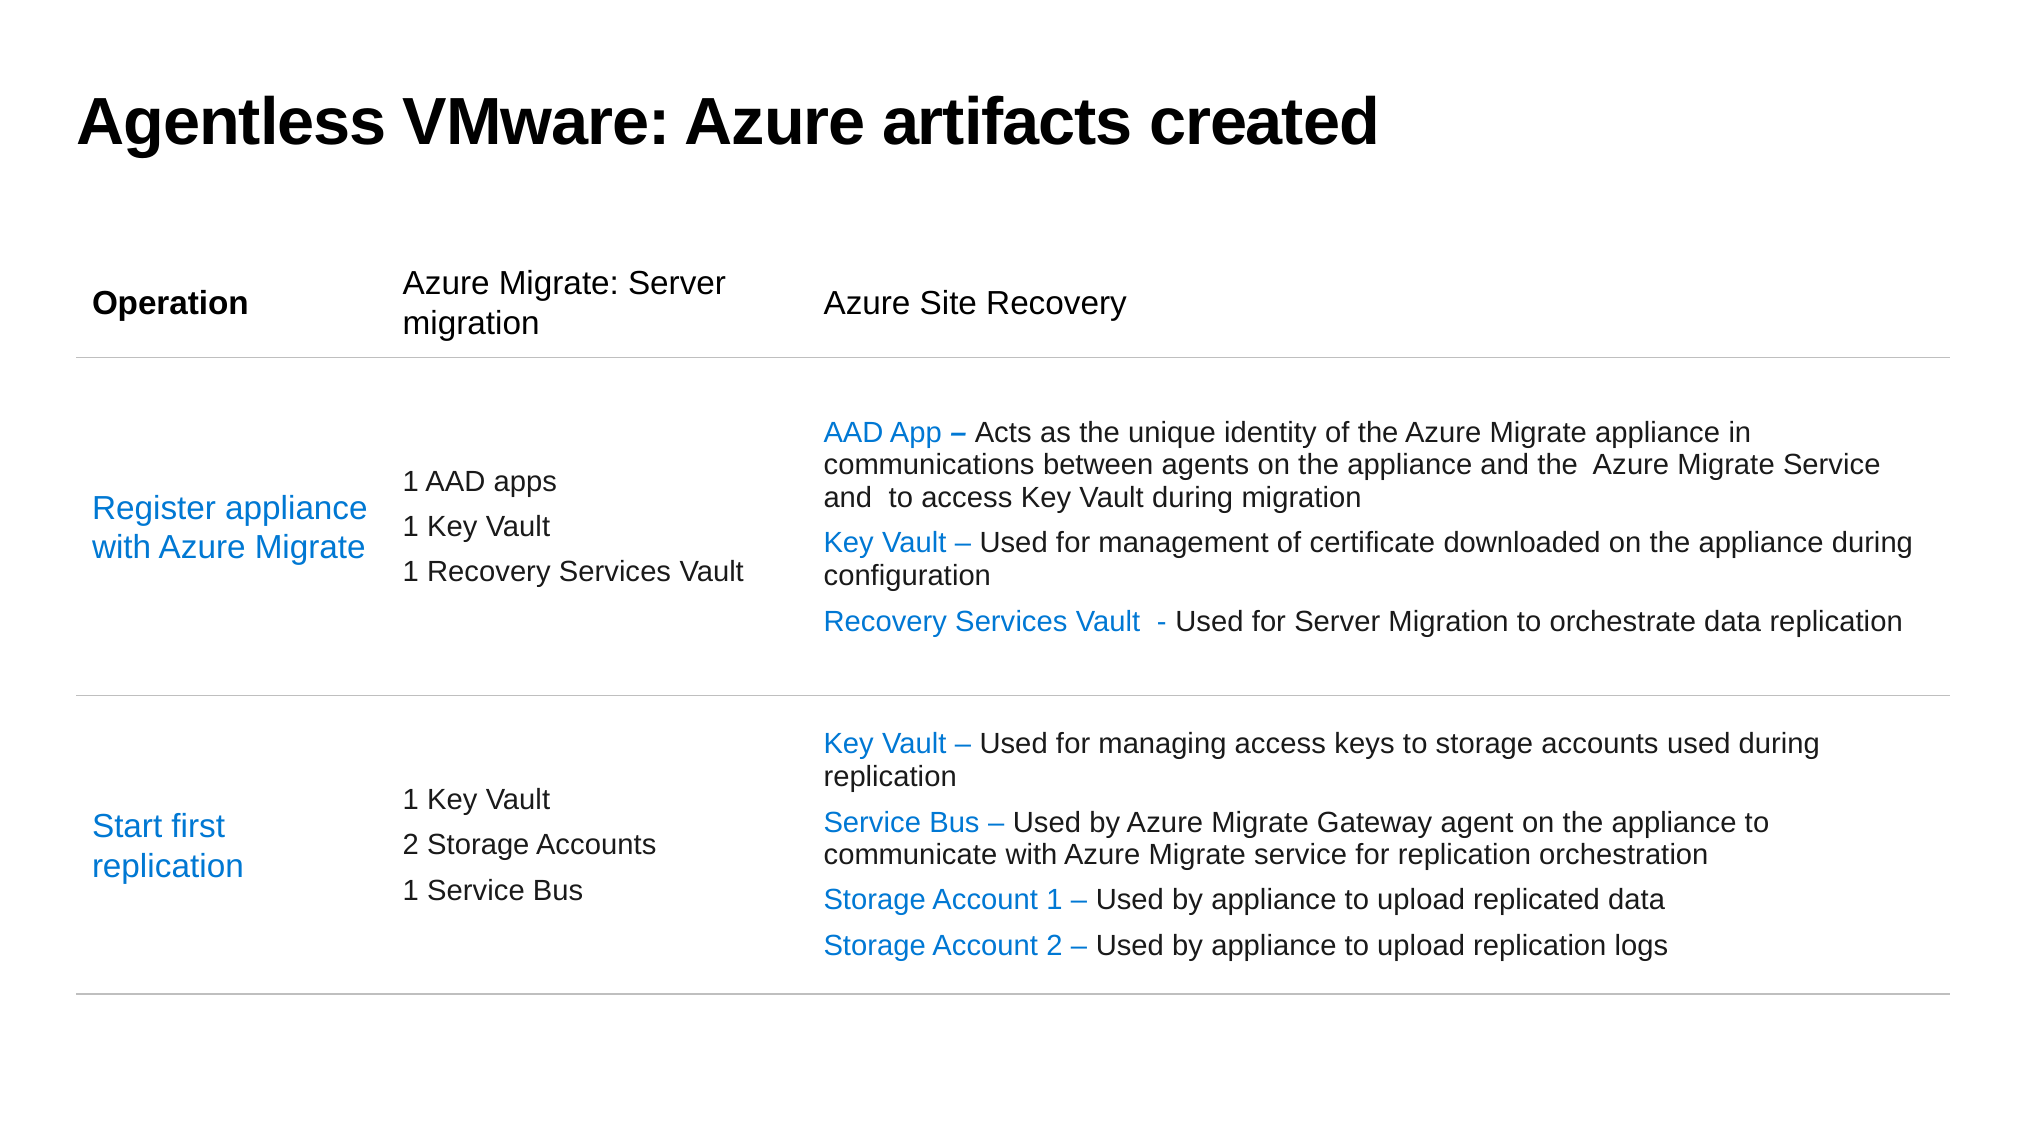

# Agentless VMware: Azure artifacts created
| Operation | Azure Migrate: Server migration | Azure Site Recovery |
| --- | --- | --- |
| Register appliance with Azure Migrate | 1 AAD apps 1 Key Vault 1 Recovery Services Vault | AAD App – Acts as the unique identity of the Azure Migrate appliance in communications between agents on the appliance and the Azure Migrate Service and to access Key Vault during migration Key Vault – Used for management of certificate downloaded on the appliance during configuration Recovery Services Vault - Used for Server Migration to orchestrate data replication |
| Start first replication | 1 Key Vault 2 Storage Accounts 1 Service Bus | Key Vault – Used for managing access keys to storage accounts used during replication Service Bus – Used by Azure Migrate Gateway agent on the appliance to communicate with Azure Migrate service for replication orchestration Storage Account 1 – Used by appliance to upload replicated data Storage Account 2 – Used by appliance to upload replication logs |